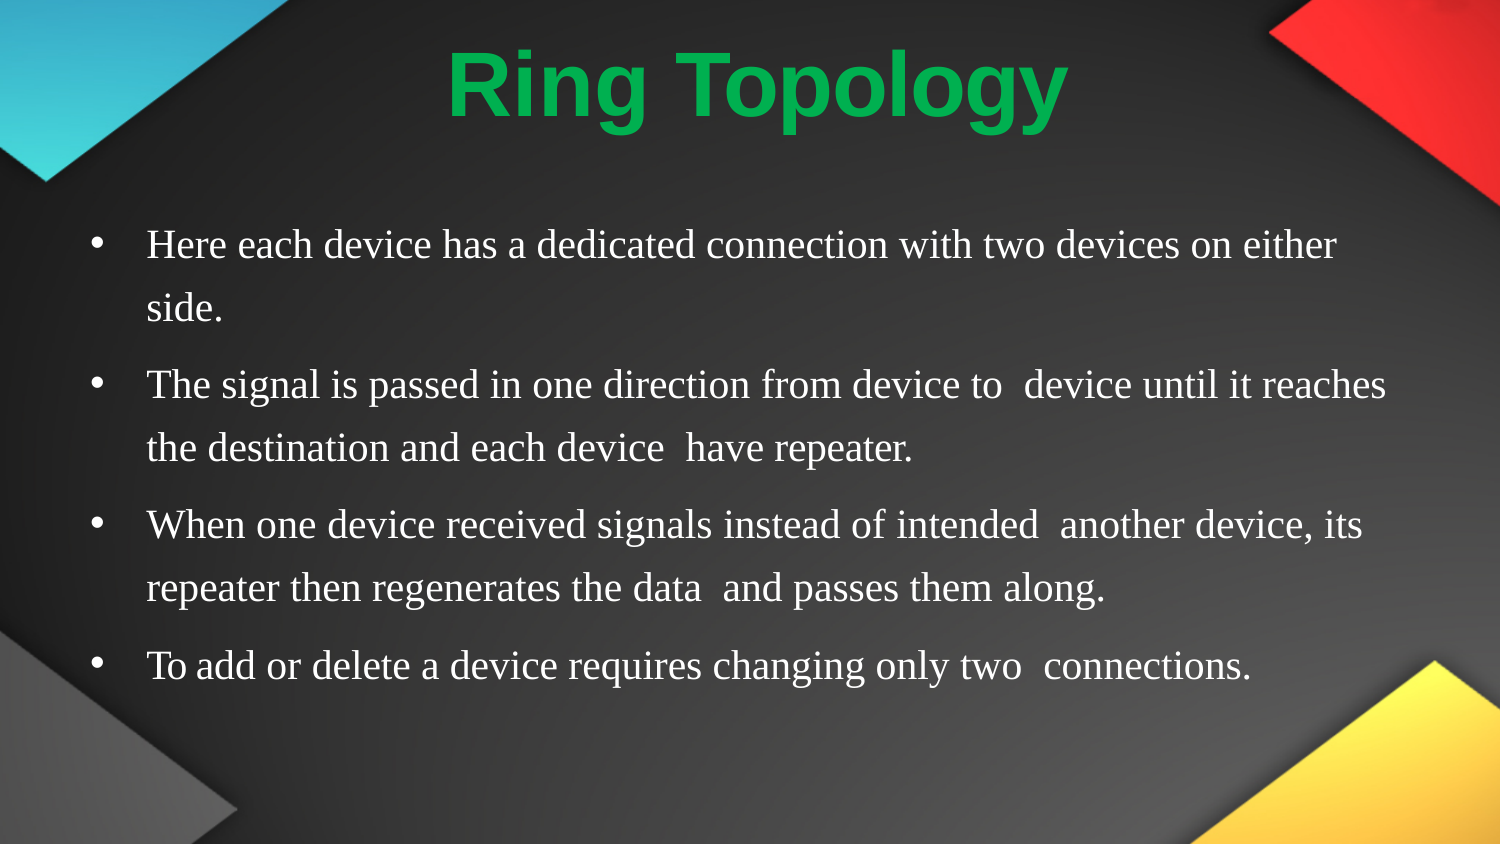

# Ring Topology
Here each device has a dedicated connection with two devices on either side.
The signal is passed in one direction from device to  device until it reaches the destination and each device  have repeater.
When one device received signals instead of intended  another device, its repeater then regenerates the data  and passes them along.
To add or delete a device requires changing only two  connections.